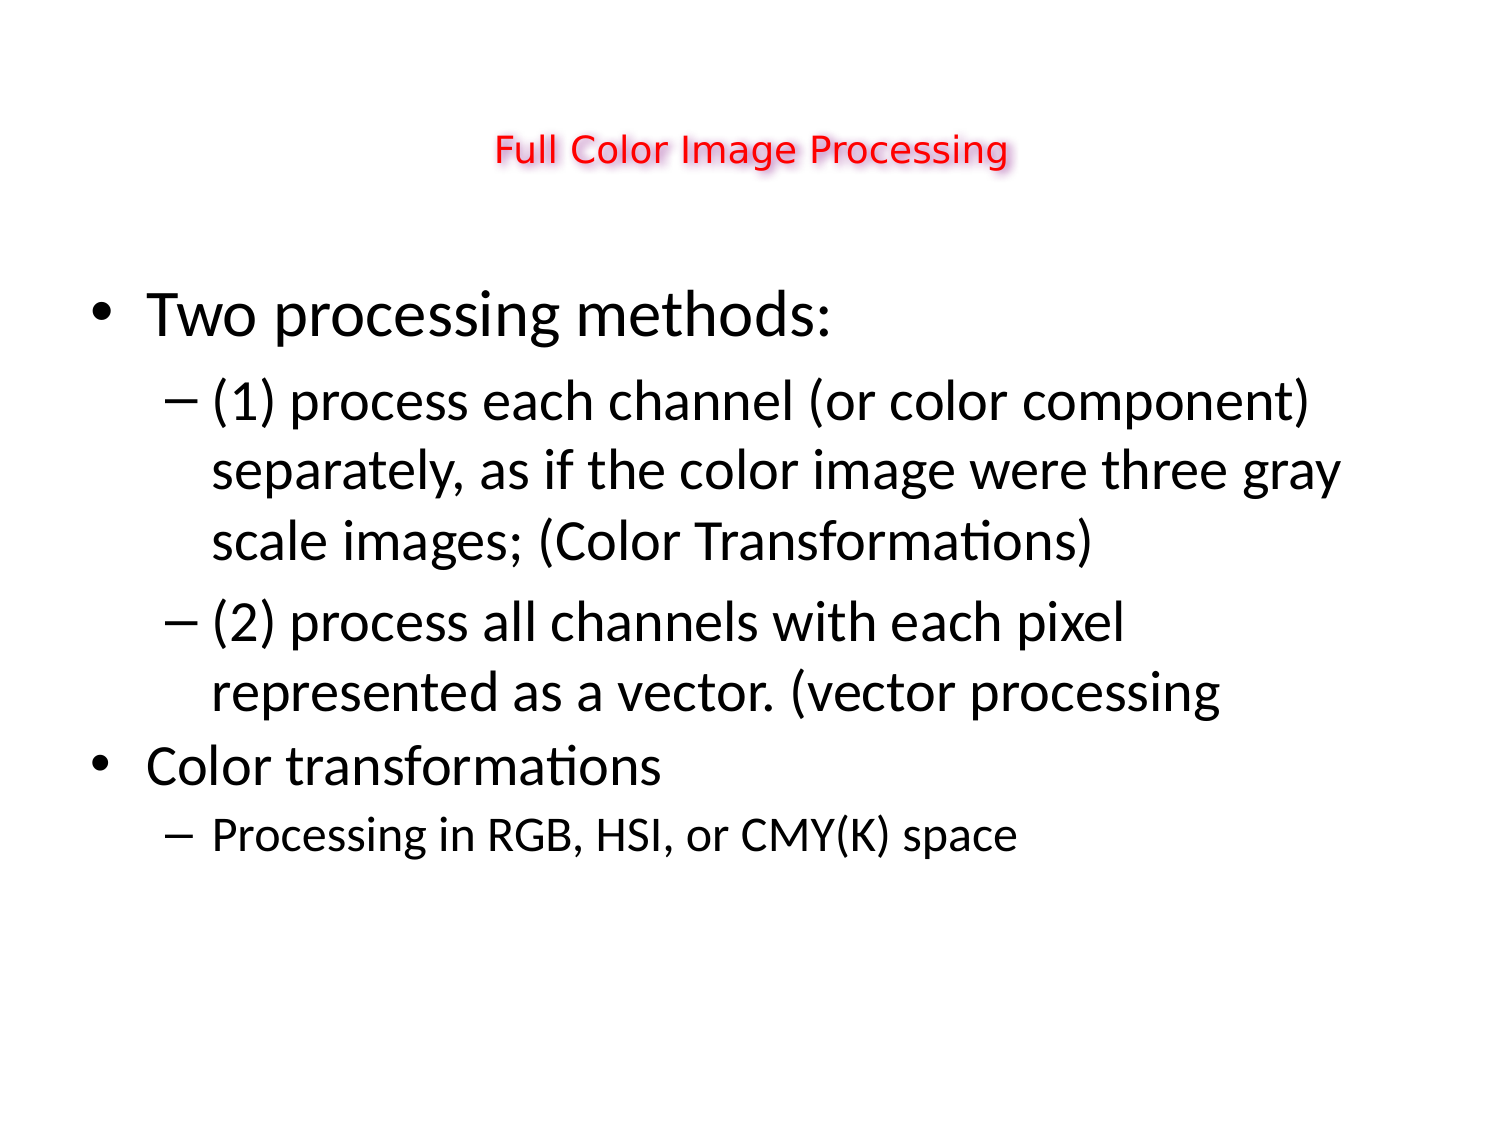

Full Color Image Processing
Two processing methods:
(1) process each channel (or color component) separately, as if the color image were three gray scale images; (Color Transformations)
(2) process all channels with each pixel represented as a vector. (vector processing
Color transformations
Processing in RGB, HSI, or CMY(K) space